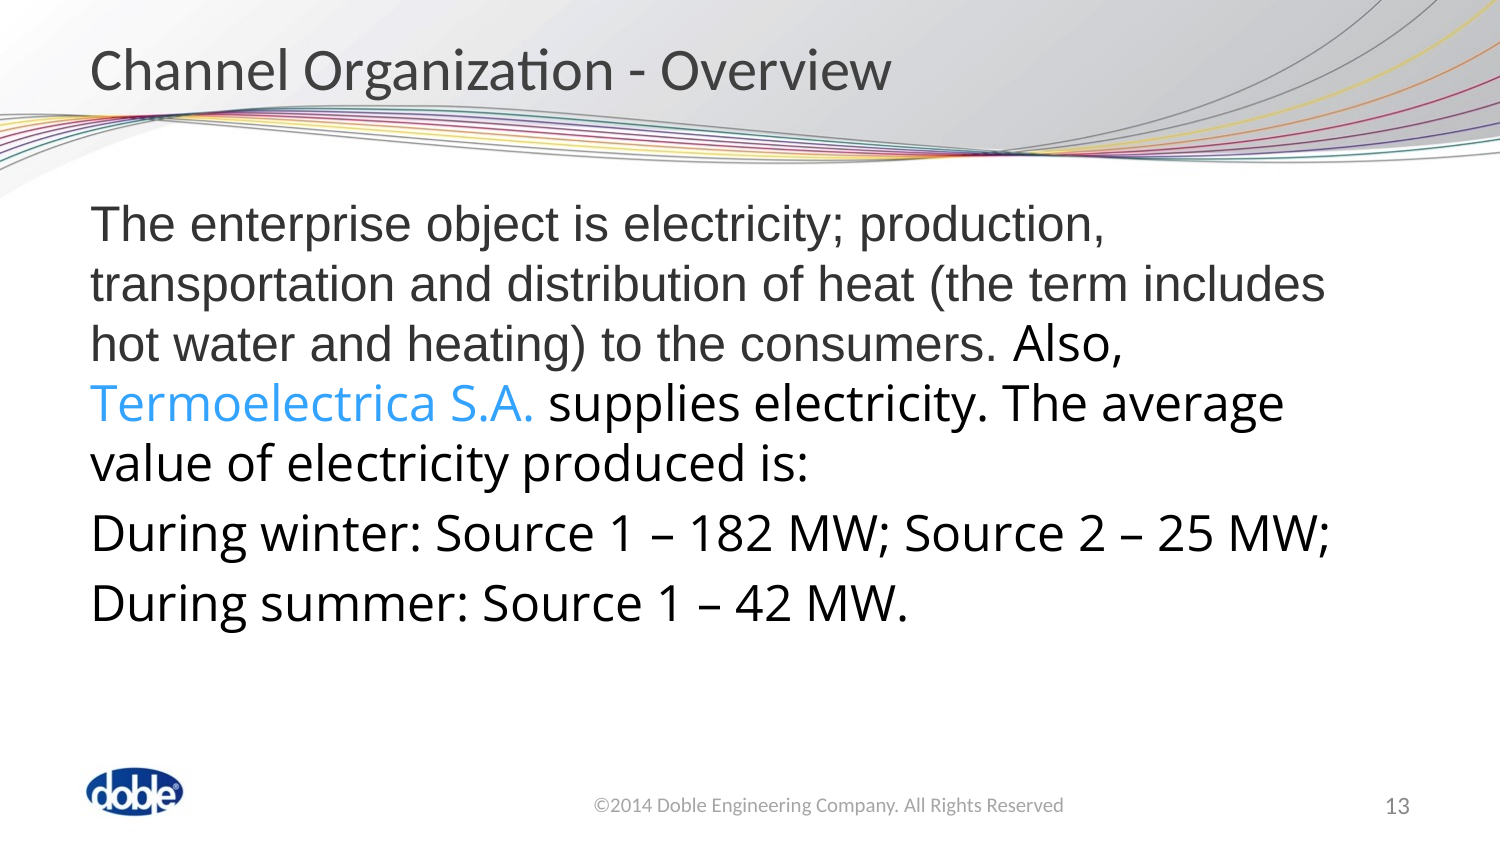

# Channel Organization - Overview
The enterprise object is electricity; production, transportation and distribution of heat (the term includes hot water and heating) to the consumers. Also, Termoelectrica S.A. supplies electricity. The average value of electricity produced is:
During winter: Source 1 – 182 MW; Source 2 – 25 MW;
During summer: Source 1 – 42 MW.

13
©2014 Doble Engineering Company. All Rights Reserved